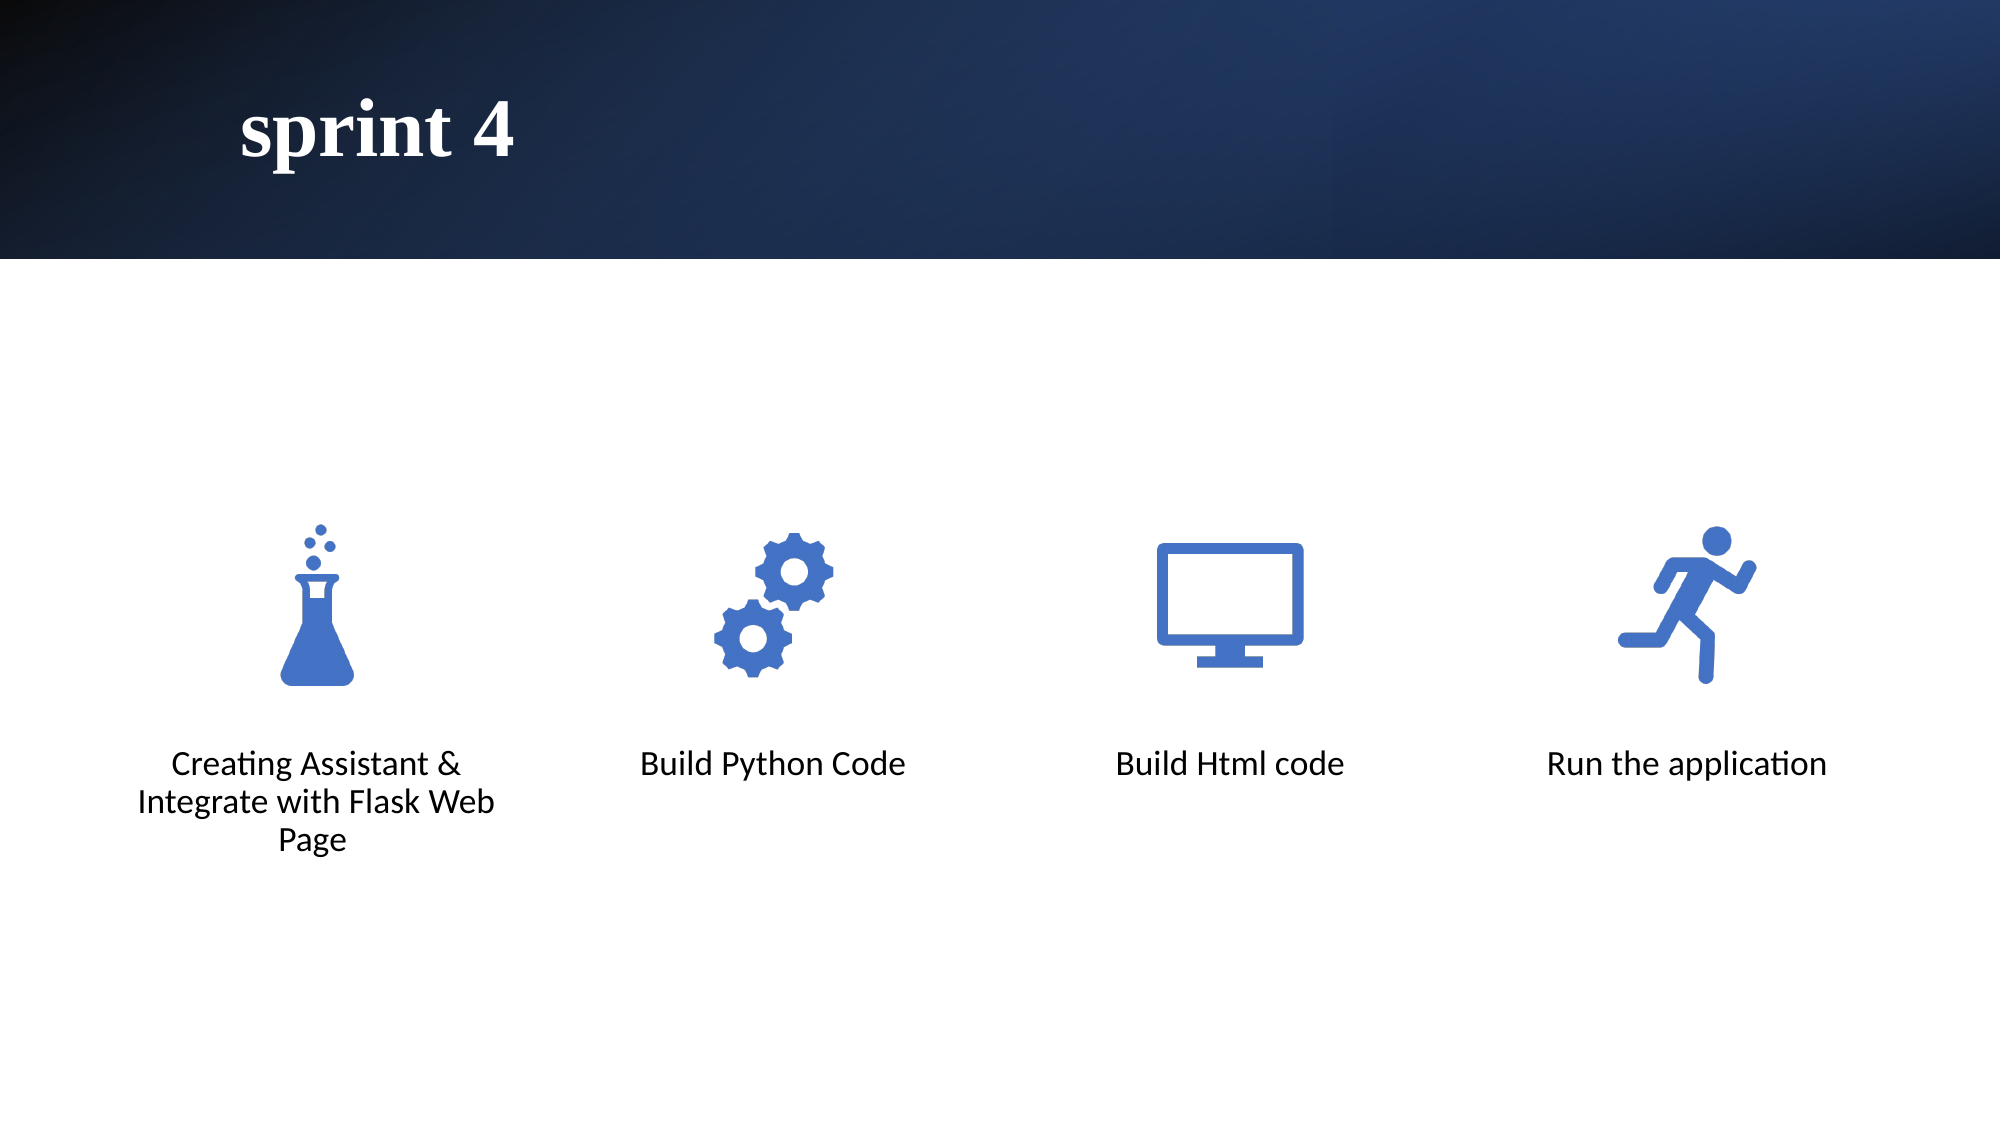

# sprint 4
Creating Assistant & Integrate with Flask Web Page
Build Python Code
Build Html code
Run the application